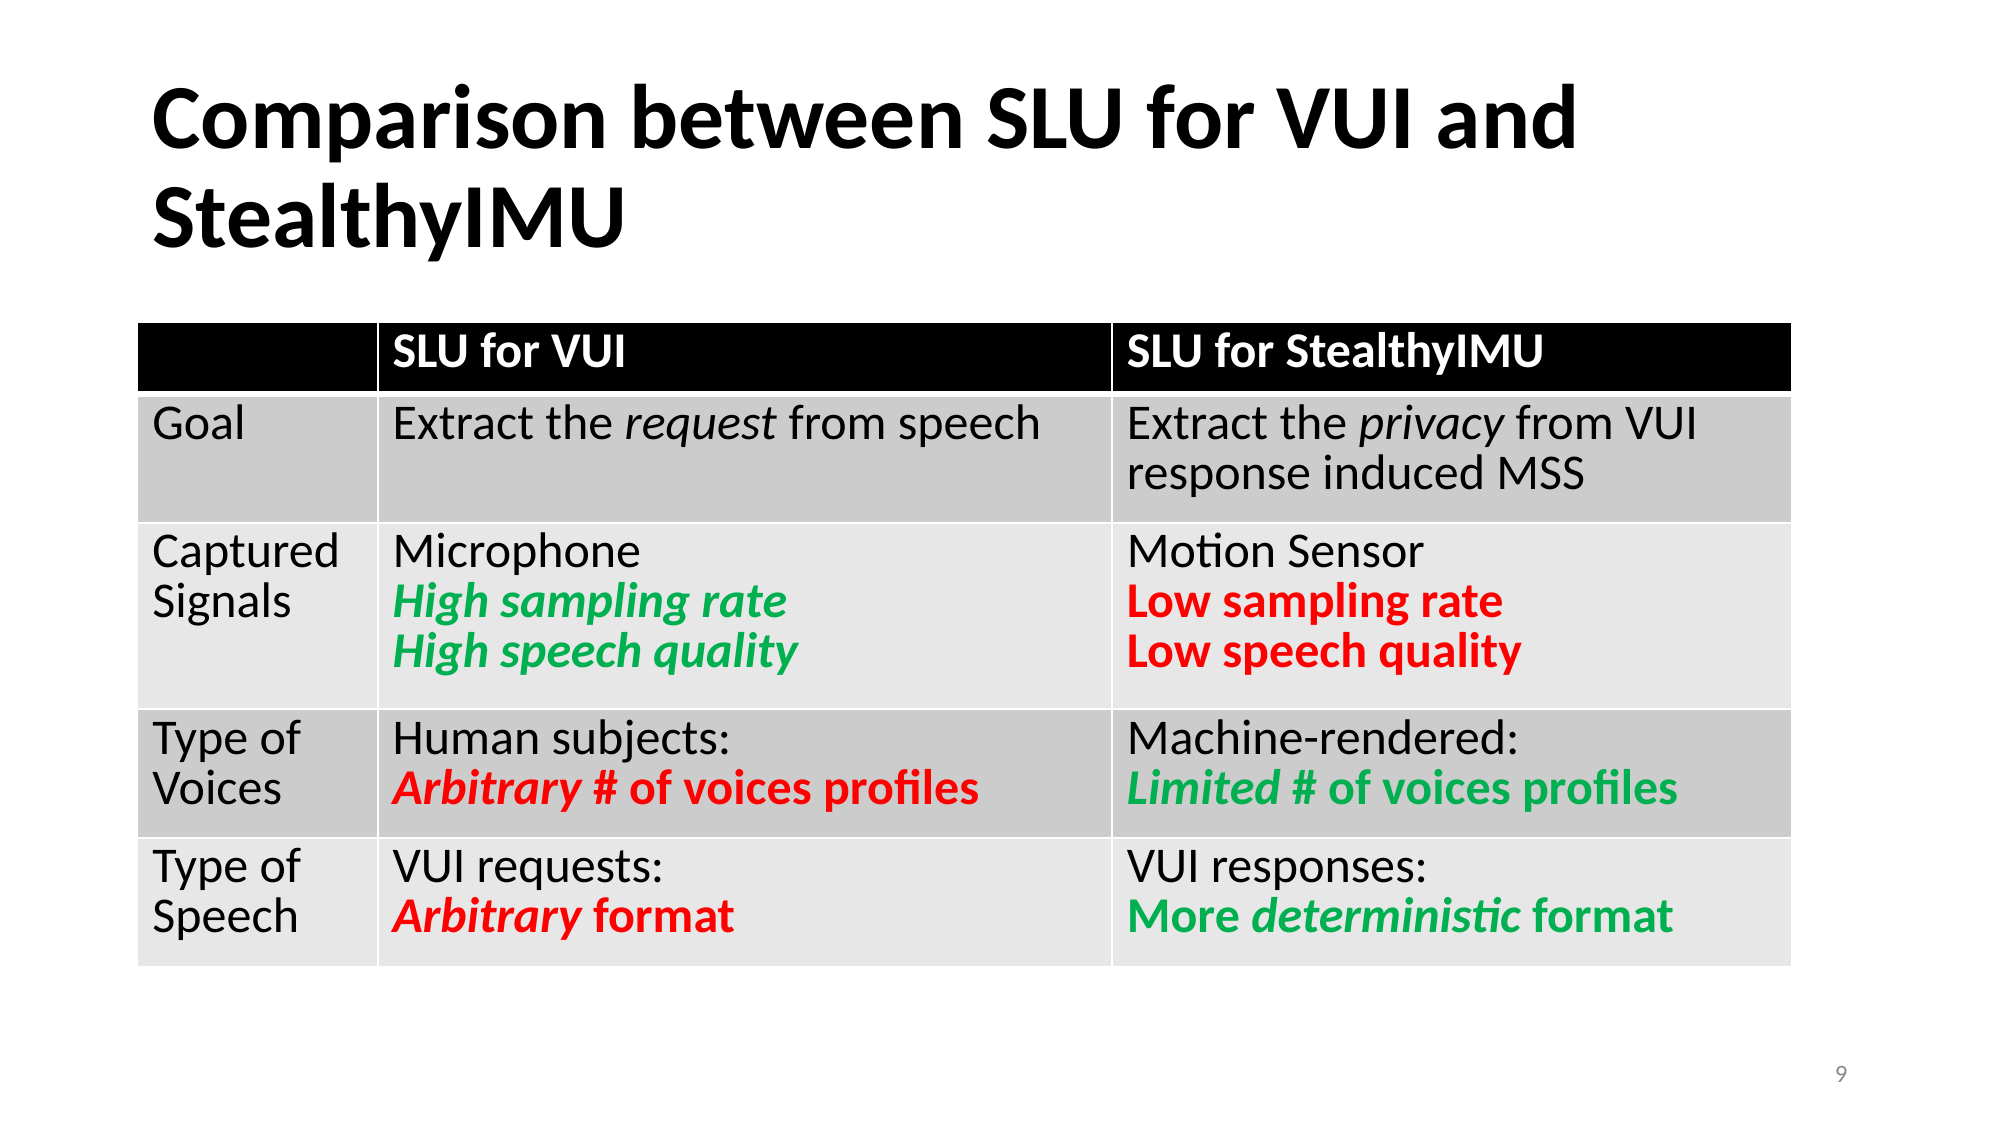

# Comparison between SLU for VUI and StealthyIMU
|  | SLU for VUI | SLU for StealthyIMU |
| --- | --- | --- |
| Goal | Extract the request from speech | Extract the privacy from VUI response induced MSS |
| Captured Signals | Microphone High sampling rate High speech quality | Motion Sensor Low sampling rate Low speech quality |
| Type of Voices | Human subjects: Arbitrary # of voices profiles | Machine-rendered: Limited # of voices profiles |
| Type of Speech | VUI requests: Arbitrary format | VUI responses: More deterministic format |
9